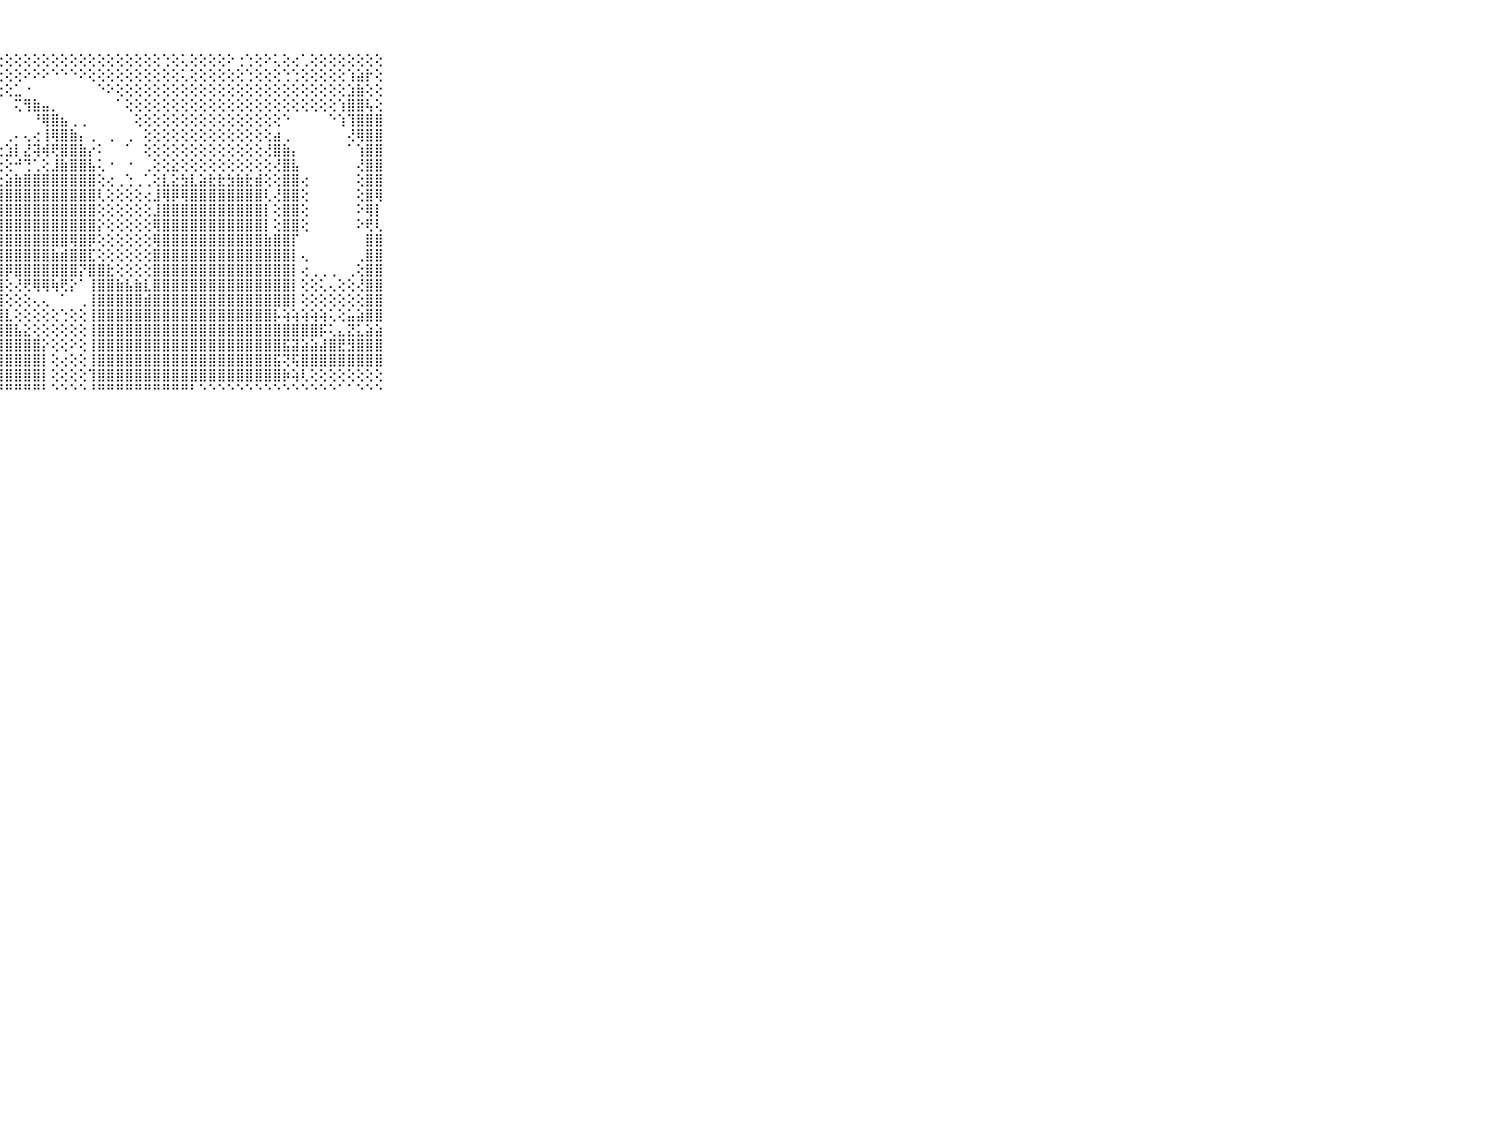

⠀⠀⠀⠀⠀⠀⠀⠀⠀⠀⠀⠕⢕⢕⢕⢕⢕⢕⢕⢕⢕⢕⢕⢝⢕⢕⢕⢕⢕⢕⢕⢕⢕⢕⢕⢕⢕⢕⢕⢕⢕⢕⢕⢕⢕⢑⢕⢅⢕⢕⢕⢕⠕⢐⢑⢕⠕⢅⢕⢔⢁⢕⢕⢕⢕⢕⢕⢕⢕⠀⠀⠀⠀⠀⠀⠀⠀⠀⠀⠀⠀
⠀⠀⠀⠀⠀⠀⠀⠀⠀⠀⠀⢔⢕⢕⢕⢕⢕⢕⢕⡕⢕⢕⢕⢕⢕⢕⢕⢕⢕⢕⠕⠕⠕⠑⠑⠑⠕⢕⢕⢕⢕⢕⢕⢕⢕⢕⢕⢅⢕⢕⢕⢕⢕⢕⢑⢕⢕⢕⢑⢑⢕⢕⢕⢕⢕⢱⣵⡗⢕⠀⠀⠀⠀⠀⠀⠀⠀⠀⠀⠀⠀
⠀⠀⠀⠀⠀⠀⠀⠀⠀⠀⠀⢸⢟⢕⢕⣕⢕⢕⢏⢕⢕⢞⢕⢞⢜⢕⢕⢕⢕⣁⠐⠀⠀⠀⠀⠀⠀⠀⠑⠕⢕⢕⢕⢕⢕⢕⢕⢕⢕⢕⢕⢕⢕⢕⢕⢕⢕⢕⢕⢕⢕⢕⢕⢕⢕⣱⣷⢕⢕⠀⠀⠀⠀⠀⠀⠀⠀⠀⠀⠀⠀
⠀⠀⠀⠀⠀⠀⠀⠀⠀⠀⠀⢕⢕⢕⢟⢟⢝⢇⢕⢕⢱⢎⢕⢱⡇⢕⠕⠀⠀⢍⢻⣷⣤⡀⠀⠀⠀⠀⠀⠀⠁⢕⢕⢕⢕⢕⢕⢕⢕⢕⢕⢕⢕⢕⢕⢕⢕⢕⢕⢕⢕⢕⢕⢕⢱⣿⣿⢧⢕⠀⠀⠀⠀⠀⠀⠀⠀⠀⠀⠀⠀
⠀⠀⠀⠀⠀⠀⠀⠀⠀⠀⠀⢕⡗⢕⡕⢟⢇⢳⣵⣵⣵⢿⢟⢇⢕⢕⠀⠀⠀⠀⠀⠘⢿⣿⣦⢀⢀⠀⠀⠀⠀⠀⢕⢕⢕⢕⢕⢕⢕⢕⢕⢕⢕⢕⢕⢕⢕⢕⠑⠀⠀⠀⠀⠑⢱⢹⣿⣿⣿⠀⠀⠀⠀⠀⠀⠀⠀⠀⠀⠀⠀
⠀⠀⠀⠀⠀⠀⠀⠀⠀⠀⠀⢸⡽⢯⢵⣷⣫⡽⣿⢿⣗⢜⣇⣕⡕⠁⠀⠀⢀⠄⢄⢔⢸⢿⣿⣷⡄⢀⠀⢀⠀⢀⠀⢕⢕⢕⢕⢕⢕⢕⢕⢕⢕⢕⢕⢕⢕⣴⢀⠀⠀⠀⠀⠀⠀⢜⢿⣿⣿⠀⠀⠀⠀⠀⠀⠀⠀⠀⠀⠀⠀
⠀⠀⠀⠀⠀⠀⠀⠀⠀⠀⠀⣵⣽⡷⢗⢞⢟⣯⣽⣷⢾⣧⣼⡵⢇⠀⢄⢔⣱⡇⣜⢽⢾⢟⣿⣿⣷⡔⠅⠀⠀⠁⠀⢕⢕⢕⢕⢕⢕⢕⢕⢕⢕⢕⢕⢕⢜⣿⣷⡄⠀⠀⠀⠀⠀⠁⢱⣿⣿⠀⠀⠀⠀⠀⠀⠀⠀⠀⠀⠀⠀
⠀⠀⠀⠀⠀⠀⠀⠀⠀⠀⠀⢵⣵⢽⢝⣝⣝⣝⣝⣝⣇⣗⣿⣷⡇⢕⢕⢕⢕⠚⢙⢁⢕⣸⣷⣿⣿⣧⢅⠐⠀⠐⠀⢀⢕⢕⣕⢕⢕⢕⢕⢕⢕⢕⢕⢕⢕⢜⣿⣧⠀⠀⠀⠀⠀⠀⢜⣿⣿⠀⠀⠀⠀⠀⠀⠀⠀⠀⠀⠀⠀
⠀⠀⠀⠀⠀⠀⠀⠀⠀⠀⠀⢳⣷⣷⢗⢗⢸⢟⢇⢧⢼⢿⣿⣧⡕⢱⢧⢕⣵⣷⣿⣿⣿⣿⣿⣿⣿⣿⢕⢔⢀⢑⢀⢁⢕⣇⣕⣳⣇⣵⣗⣗⣳⣷⣗⣾⢕⢕⣿⣿⢔⠀⠀⠀⠀⠀⢕⣿⣿⠀⠀⠀⠀⠀⠀⠀⠀⠀⠀⠀⠀
⠀⠀⠀⠀⠀⠀⠀⠀⠀⠀⠀⣻⣯⣽⣿⣿⣿⣿⣝⣿⣿⣿⣿⣿⣿⡕⢕⣾⣿⣿⣿⣿⣿⣿⣿⣿⣿⣿⢇⢕⢕⢕⢕⢔⣸⢿⡿⢿⣿⣿⣿⣿⣿⣿⣿⣿⢇⢜⣿⣿⢕⠀⠀⠀⠀⠀⢕⣿⢿⠀⠀⠀⠀⠀⠀⠀⠀⠀⠀⠀⠀
⠀⠀⠀⠀⠀⠀⠀⠀⠀⠀⠀⢗⣵⢞⡗⢞⢟⣷⢿⣷⣷⣿⣷⣷⢾⣷⢕⢻⣿⣿⣿⣿⣿⣿⣿⣿⣿⣿⢕⢕⢕⢕⢕⢕⣸⣿⣿⣿⣿⣿⣿⣿⣿⣿⣿⣿⡇⢕⣿⣿⢕⠀⠀⠀⠀⠀⠕⢿⡇⠀⠀⠀⠀⠀⠀⠀⠀⠀⠀⠀⠀
⠀⠀⠀⠀⠀⠀⠀⠀⠀⠀⠀⣜⣟⣻⣟⣻⣿⣽⣿⣿⣿⣿⣿⣿⣿⣿⣷⣿⣿⣿⣿⣿⣿⣿⣿⣿⣿⣿⡕⢕⢕⢕⢕⢕⢿⣿⣿⣿⣿⣿⣿⣿⣿⣿⣿⣿⡇⢕⣿⣿⢕⠀⠀⠀⠀⠀⠕⢟⢇⠀⠀⠀⠀⠀⠀⠀⠀⠀⠀⠀⠀
⠀⠀⠀⠀⠀⠀⠀⠀⠀⠀⠀⢾⡿⣿⡷⢾⣿⣿⣷⣿⣿⣿⣿⣿⣿⣿⣿⣿⣿⣿⣿⣿⣿⣿⣿⢿⣿⡿⢕⢕⢕⢕⢕⢕⢿⣿⣿⣿⣿⣿⣿⣿⣿⣿⣿⣿⣷⣿⣿⡏⠀⠀⠀⠀⠀⠀⠀⣿⣿⠀⠀⠀⠀⠀⠀⠀⠀⠀⠀⠀⠀
⠀⠀⠀⠀⠀⠀⠀⠀⠀⠀⠀⣷⣷⣿⣿⣿⣿⣿⣿⣿⣿⣿⣿⣿⣿⣿⣿⣿⣿⣿⣿⣿⣿⣷⣾⣿⣿⣏⢕⢕⢕⢕⢕⢕⣿⣿⣿⣿⣿⣿⣿⣿⣿⣿⣿⣿⣿⣿⣿⡇⢄⠀⠀⠀⠀⠀⢀⣿⣿⠀⠀⠀⠀⠀⠀⠀⠀⠀⠀⠀⠀
⠀⠀⠀⠀⠀⠀⠀⠀⠀⠀⠀⣿⣿⣷⣿⣿⣿⣿⣿⣿⣿⣿⣿⣿⣿⣿⣿⣿⡿⣿⣿⣿⣿⣿⣿⣿⡝⣿⣿⣗⢕⢕⢕⢕⣿⣿⣿⣿⣿⣿⣿⣿⣿⣿⣿⣿⣿⣿⣿⡇⢔⢀⢀⢀⠀⢀⢕⣿⣿⠀⠀⠀⠀⠀⠀⠀⠀⠀⠀⠀⠀
⠀⠀⠀⠀⠀⠀⠀⠀⠀⠀⠀⣿⣿⣿⣿⣿⣿⣿⣿⣿⣿⣿⣿⣿⣿⣿⣿⣿⢕⢜⢟⢿⢿⢷⢟⡕⠁⢸⣿⣿⣷⣧⣷⣇⣿⣿⣿⣿⣿⣿⣿⣿⣿⣿⣿⣿⣿⣿⣿⡇⢕⢕⢅⢄⢕⢕⢜⣿⣿⠀⠀⠀⠀⠀⠀⠀⠀⠀⠀⠀⠀
⠀⠀⠀⠀⠀⠀⠀⠀⠀⠀⠀⣿⣿⣿⣿⣿⣿⣿⣿⣿⣿⣿⣿⣿⣿⣿⣿⣿⢕⢕⢕⢄⢄⠀⠁⠀⢀⢸⣿⣿⣿⣿⣿⣾⣿⣿⣿⣿⣿⣿⣿⣿⣿⣿⣿⣿⣿⣿⣿⡇⢕⢕⢕⢕⢕⢕⢕⣿⣿⠀⠀⠀⠀⠀⠀⠀⠀⠀⠀⠀⠀
⠀⠀⠀⠀⠀⠀⠀⠀⠀⠀⠀⣿⣿⣿⣿⣿⣿⣿⣿⣿⣿⣿⣿⣿⣿⣿⣿⣿⣇⢕⢕⢕⢕⢕⢑⢕⢕⢸⣿⣿⣿⣿⣿⣿⣿⣿⣿⣿⣿⣿⣿⣿⣿⣿⣿⣿⣿⡧⢵⢵⢵⢵⢵⢅⢕⣥⣵⣿⣿⠀⠀⠀⠀⠀⠀⠀⠀⠀⠀⠀⠀
⠀⠀⠀⠀⠀⠀⠀⠀⠀⠀⠀⣿⣿⣿⣿⣿⣿⣿⣿⣿⣿⣿⣿⣿⣿⣿⣿⣿⣿⣧⣕⢕⢕⢕⢕⢕⢕⢸⣿⣿⣿⣿⣿⣿⣿⣿⣿⣿⣿⣿⣿⣿⣿⣿⣿⣿⣿⣿⣿⣿⣿⣿⡯⢅⣄⣝⣅⣵⣵⠀⠀⠀⠀⠀⠀⠀⠀⠀⠀⠀⠀
⠀⠀⠀⠀⠀⠀⠀⠀⠀⠀⠀⣿⣿⣿⣿⣿⣿⣿⣿⣿⣿⣿⣿⣿⣿⣿⣿⣿⣿⣿⣿⣿⡕⢕⢕⠕⢕⢸⣿⣿⣿⣿⣿⣿⣿⣿⣿⣿⣿⣿⣿⣿⣿⣿⣿⣿⣿⣿⣯⣽⣵⣵⣼⣿⣟⣻⣿⣿⣿⠀⠀⠀⠀⠀⠀⠀⠀⠀⠀⠀⠀
⠀⠀⠀⠀⠀⠀⠀⠀⠀⠀⠀⣿⣿⣿⣿⣿⣿⣿⣿⣿⣿⣿⣿⣿⣿⣿⣿⣿⣿⣿⣿⣿⡇⢕⢔⢕⢕⢸⣿⣿⣿⣿⣿⣿⣿⣿⣿⣿⣿⣿⣿⣿⣿⣿⣿⣿⣿⣯⢝⢯⣿⣿⣿⣿⣿⣿⣿⣿⣿⠀⠀⠀⠀⠀⠀⠀⠀⠀⠀⠀⠀
⠀⠀⠀⠀⠀⠀⠀⠀⠀⠀⠀⣿⣿⣿⣿⣿⣿⣿⣿⣿⣿⣿⣿⣿⣿⣿⣿⣿⣿⣿⣿⣿⡇⢕⢕⢕⢕⢹⣿⣿⣿⣿⣿⣿⣿⣿⣿⣿⣿⣿⣿⣿⣿⣿⣿⣿⣿⣿⡷⢵⢇⢕⢕⢕⢕⢕⢕⢕⢕⠀⠀⠀⠀⠀⠀⠀⠀⠀⠀⠀⠀
⠀⠀⠀⠀⠀⠀⠀⠀⠀⠀⠀⠛⠛⠛⠛⠛⠛⠛⠛⠛⠛⠛⠛⠛⠛⠛⠛⠛⠛⠛⠛⠛⠃⠑⠑⠑⠑⠘⠛⠛⠛⠛⠛⠛⠛⠛⠛⠛⠃⠑⠑⠑⠑⠑⠑⠑⠑⠑⠑⠑⠑⠑⠑⠑⠁⠁⠑⠑⠑⠀⠀⠀⠀⠀⠀⠀⠀⠀⠀⠀⠀